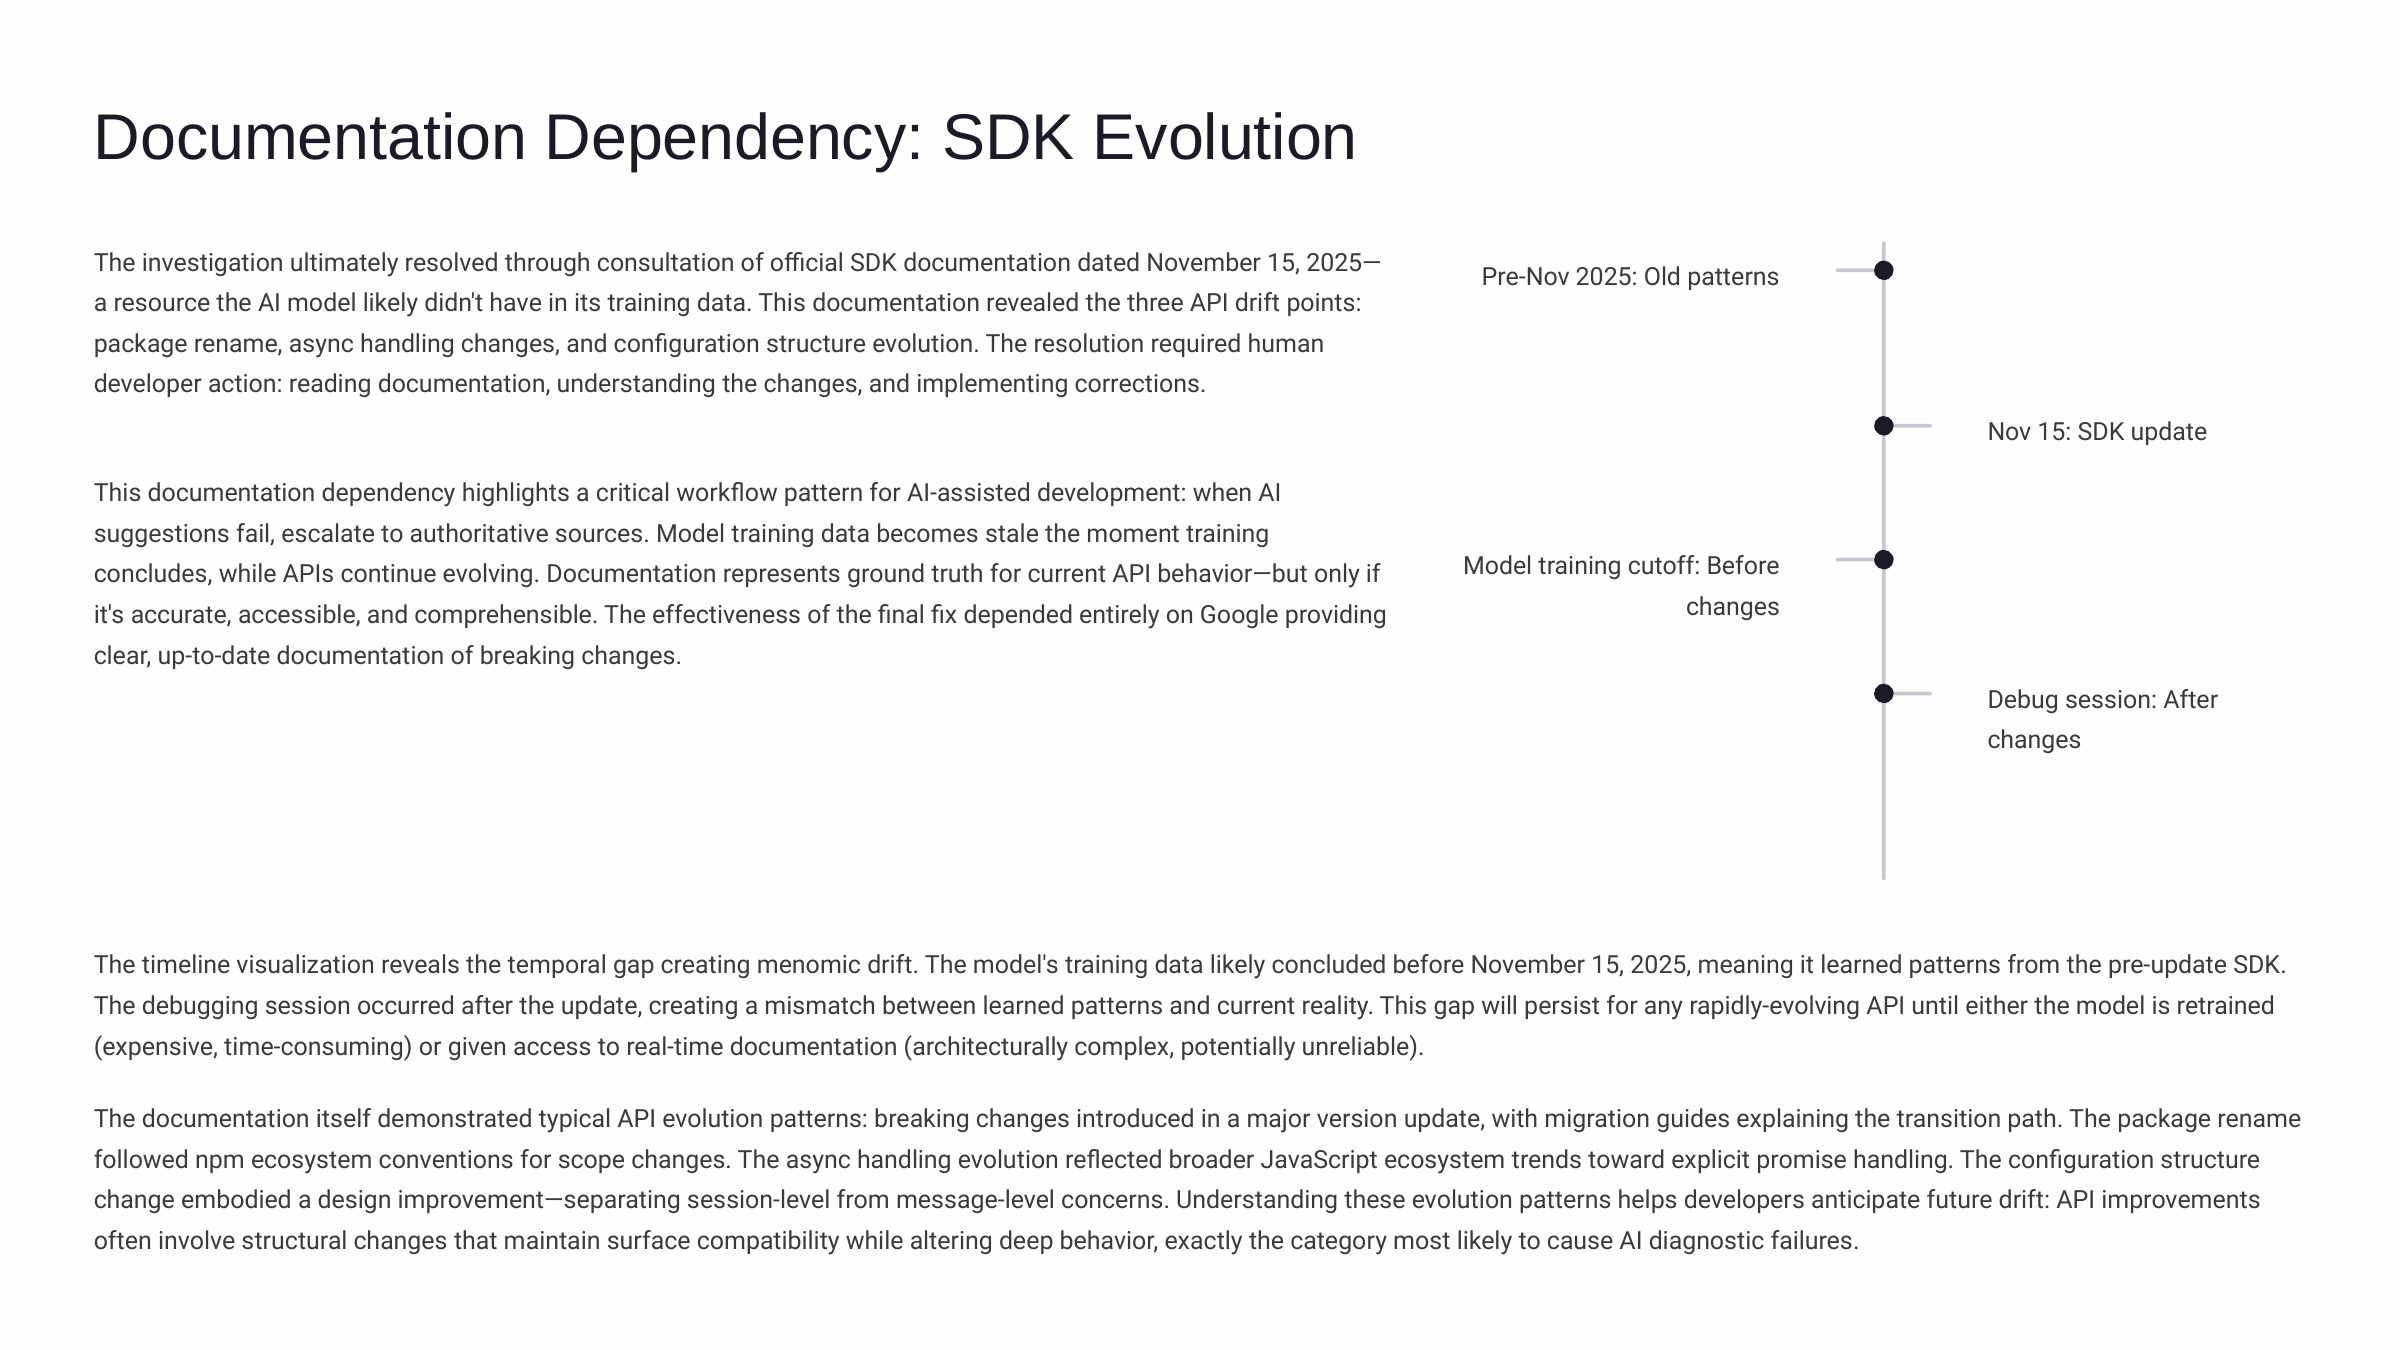

Documentation Dependency: SDK Evolution
The investigation ultimately resolved through consultation of official SDK documentation dated November 15, 2025—a resource the AI model likely didn't have in its training data. This documentation revealed the three API drift points: package rename, async handling changes, and configuration structure evolution. The resolution required human developer action: reading documentation, understanding the changes, and implementing corrections.

Pre-Nov 2025: Old patterns

Nov 15: SDK update

This documentation dependency highlights a critical workflow pattern for AI-assisted development: when AI suggestions fail, escalate to authoritative sources. Model training data becomes stale the moment training concludes, while APIs continue evolving. Documentation represents ground truth for current API behavior—but only if it's accurate, accessible, and comprehensible. The effectiveness of the final fix depended entirely on Google providing clear, up-to-date documentation of breaking changes.
Model training cutoff: Before changes

Debug session: After changes

The timeline visualization reveals the temporal gap creating menomic drift. The model's training data likely concluded before November 15, 2025, meaning it learned patterns from the pre-update SDK. The debugging session occurred after the update, creating a mismatch between learned patterns and current reality. This gap will persist for any rapidly-evolving API until either the model is retrained (expensive, time-consuming) or given access to real-time documentation (architecturally complex, potentially unreliable).
The documentation itself demonstrated typical API evolution patterns: breaking changes introduced in a major version update, with migration guides explaining the transition path. The package rename followed npm ecosystem conventions for scope changes. The async handling evolution reflected broader JavaScript ecosystem trends toward explicit promise handling. The configuration structure change embodied a design improvement—separating session-level from message-level concerns. Understanding these evolution patterns helps developers anticipate future drift: API improvements often involve structural changes that maintain surface compatibility while altering deep behavior, exactly the category most likely to cause AI diagnostic failures.